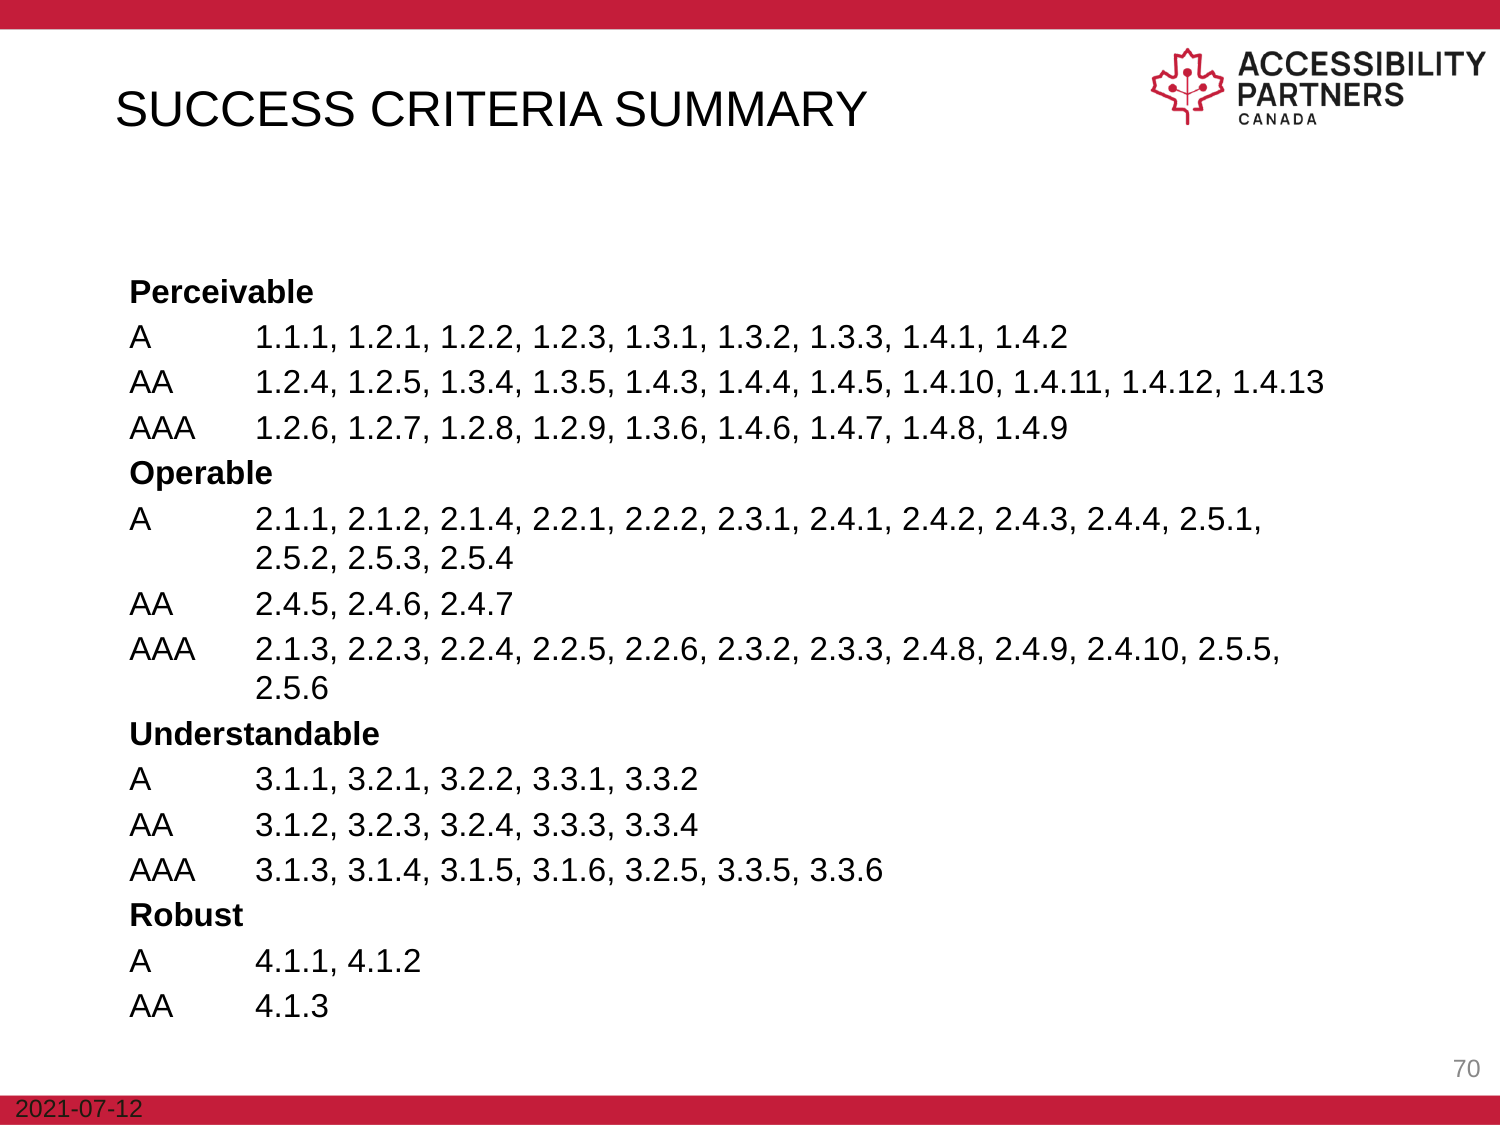

SUCCESS CRITERIA SUMMARY
Perceivable
A	1.1.1, 1.2.1, 1.2.2, 1.2.3, 1.3.1, 1.3.2, 1.3.3, 1.4.1, 1.4.2
AA	1.2.4, 1.2.5, 1.3.4, 1.3.5, 1.4.3, 1.4.4, 1.4.5, 1.4.10, 1.4.11, 1.4.12, 1.4.13
AAA	1.2.6, 1.2.7, 1.2.8, 1.2.9, 1.3.6, 1.4.6, 1.4.7, 1.4.8, 1.4.9
Operable
A	2.1.1, 2.1.2, 2.1.4, 2.2.1, 2.2.2, 2.3.1, 2.4.1, 2.4.2, 2.4.3, 2.4.4, 2.5.1,
	2.5.2, 2.5.3, 2.5.4
AA	2.4.5, 2.4.6, 2.4.7
AAA	2.1.3, 2.2.3, 2.2.4, 2.2.5, 2.2.6, 2.3.2, 2.3.3, 2.4.8, 2.4.9, 2.4.10, 2.5.5,
	2.5.6
Understandable
A	3.1.1, 3.2.1, 3.2.2, 3.3.1, 3.3.2
AA	3.1.2, 3.2.3, 3.2.4, 3.3.3, 3.3.4
AAA	3.1.3, 3.1.4, 3.1.5, 3.1.6, 3.2.5, 3.3.5, 3.3.6
Robust
A	4.1.1, 4.1.2
AA	4.1.3

70
2021-07-12